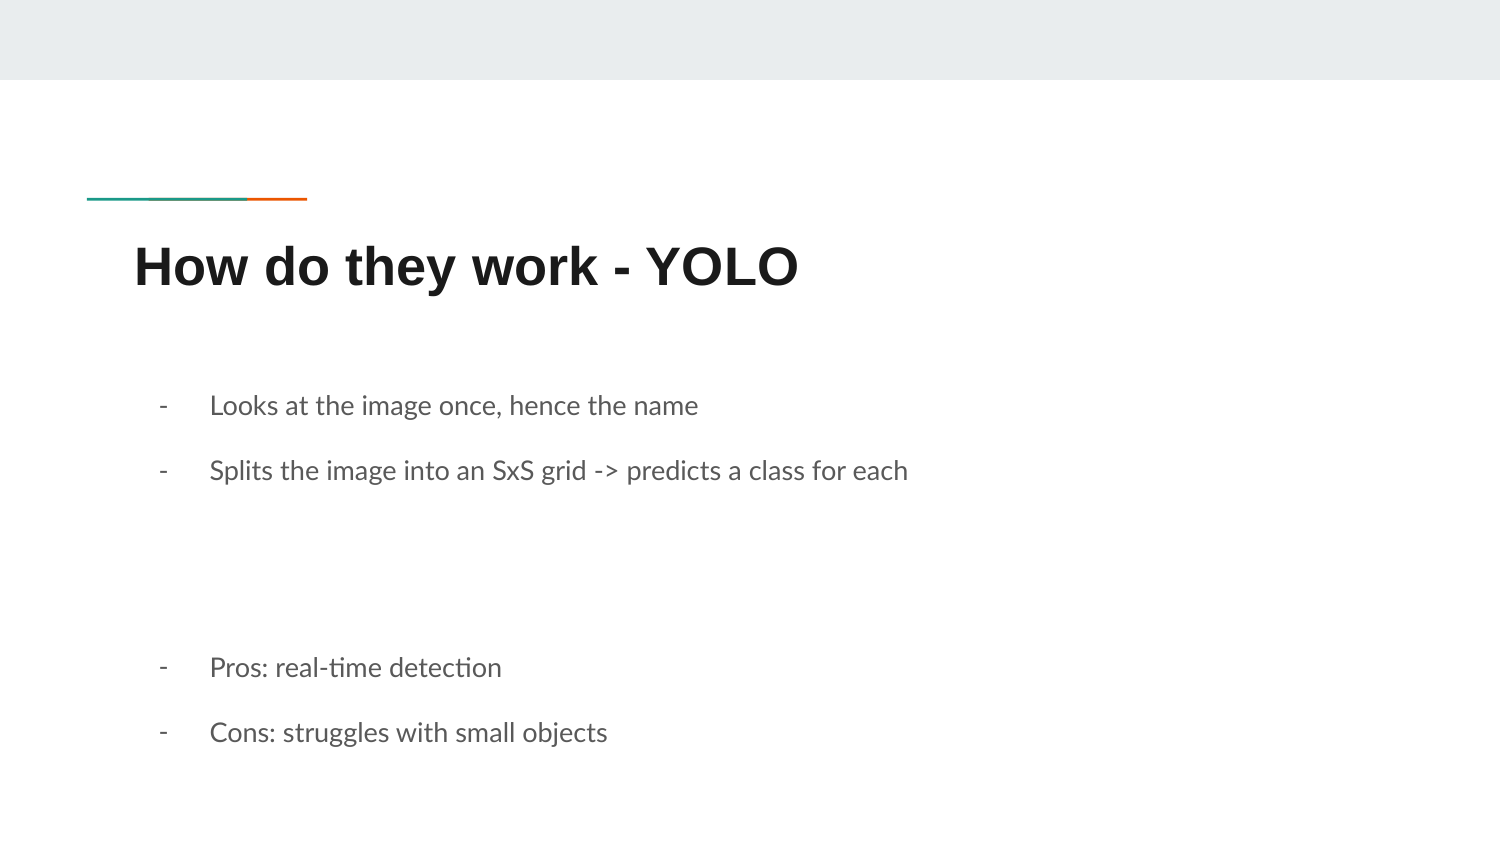

# How do they work - YOLO
Looks at the image once, hence the name
Splits the image into an SxS grid -> predicts a class for each

Pros: real-time detection
Cons: struggles with small objects